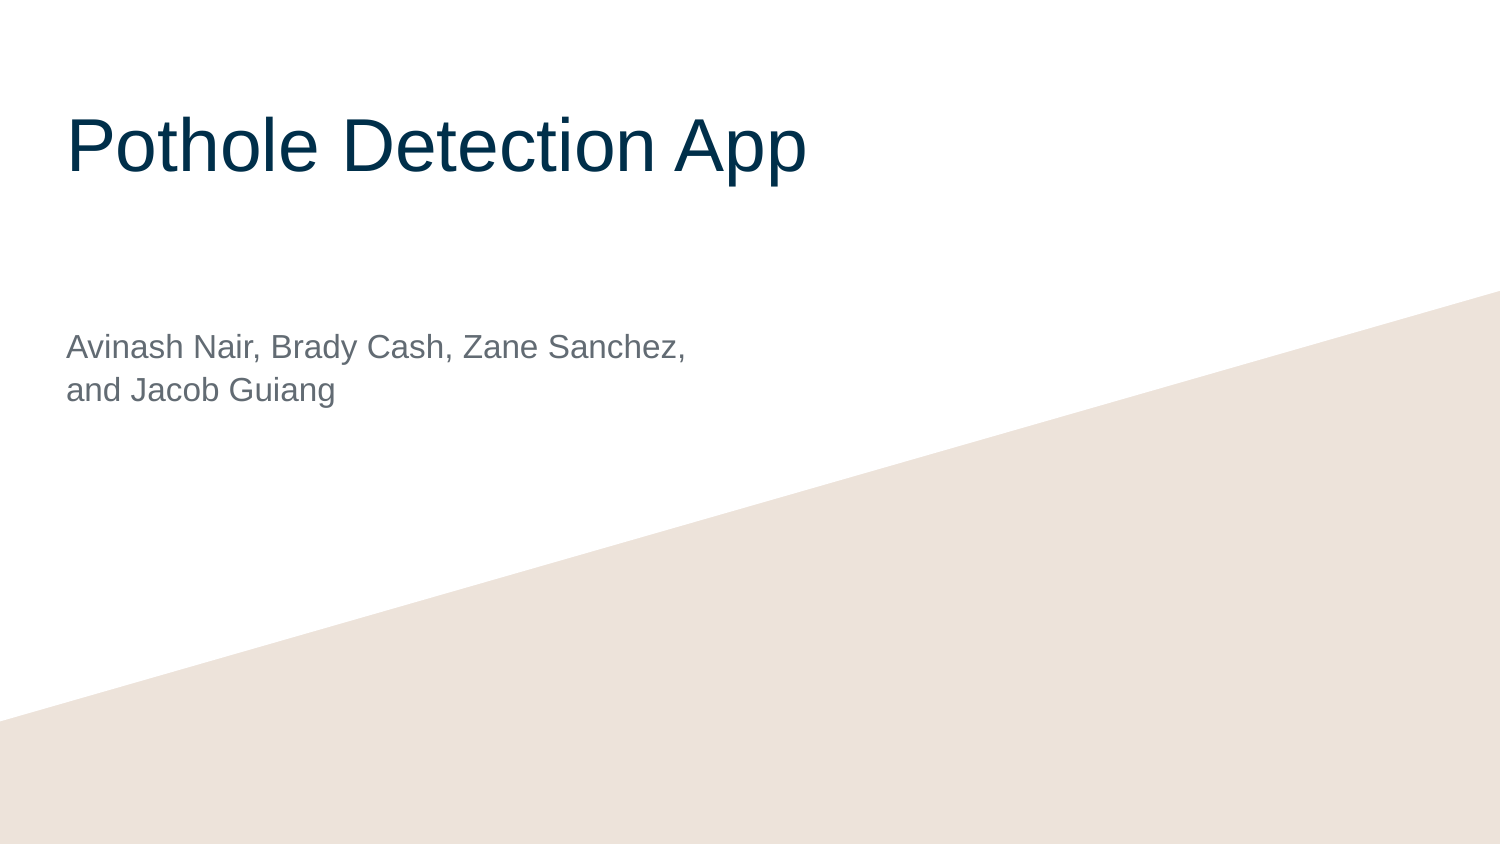

# Pothole Detection App
Avinash Nair, Brady Cash, Zane Sanchez, and Jacob Guiang